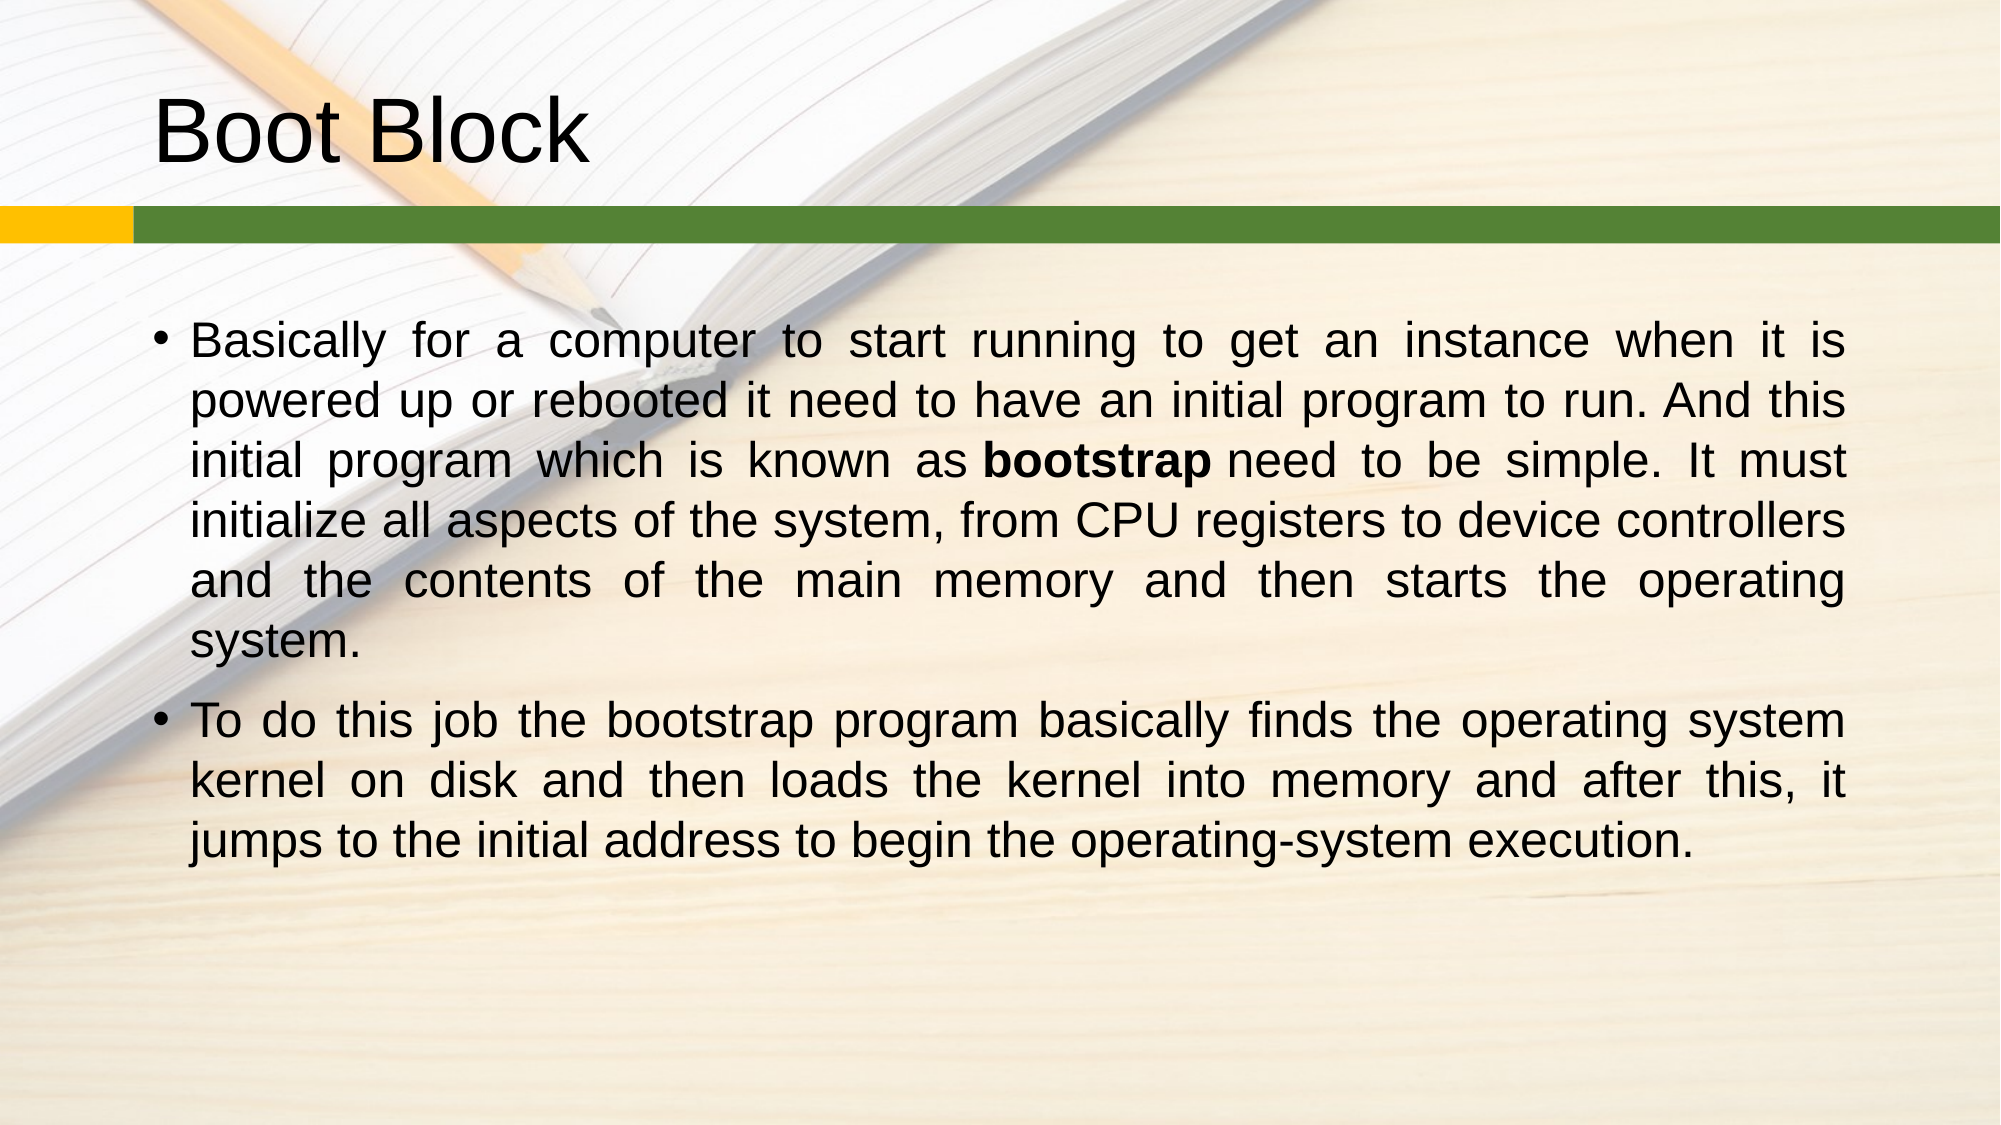

# Boot Block
Basically for a computer to start running to get an instance when it is powered up or rebooted it need to have an initial program to run. And this initial program which is known as bootstrap need to be simple. It must initialize all aspects of the system, from CPU registers to device controllers and the contents of the main memory and then starts the operating system.
To do this job the bootstrap program basically finds the operating system kernel on disk and then loads the kernel into memory and after this, it jumps to the initial address to begin the operating-system execution.